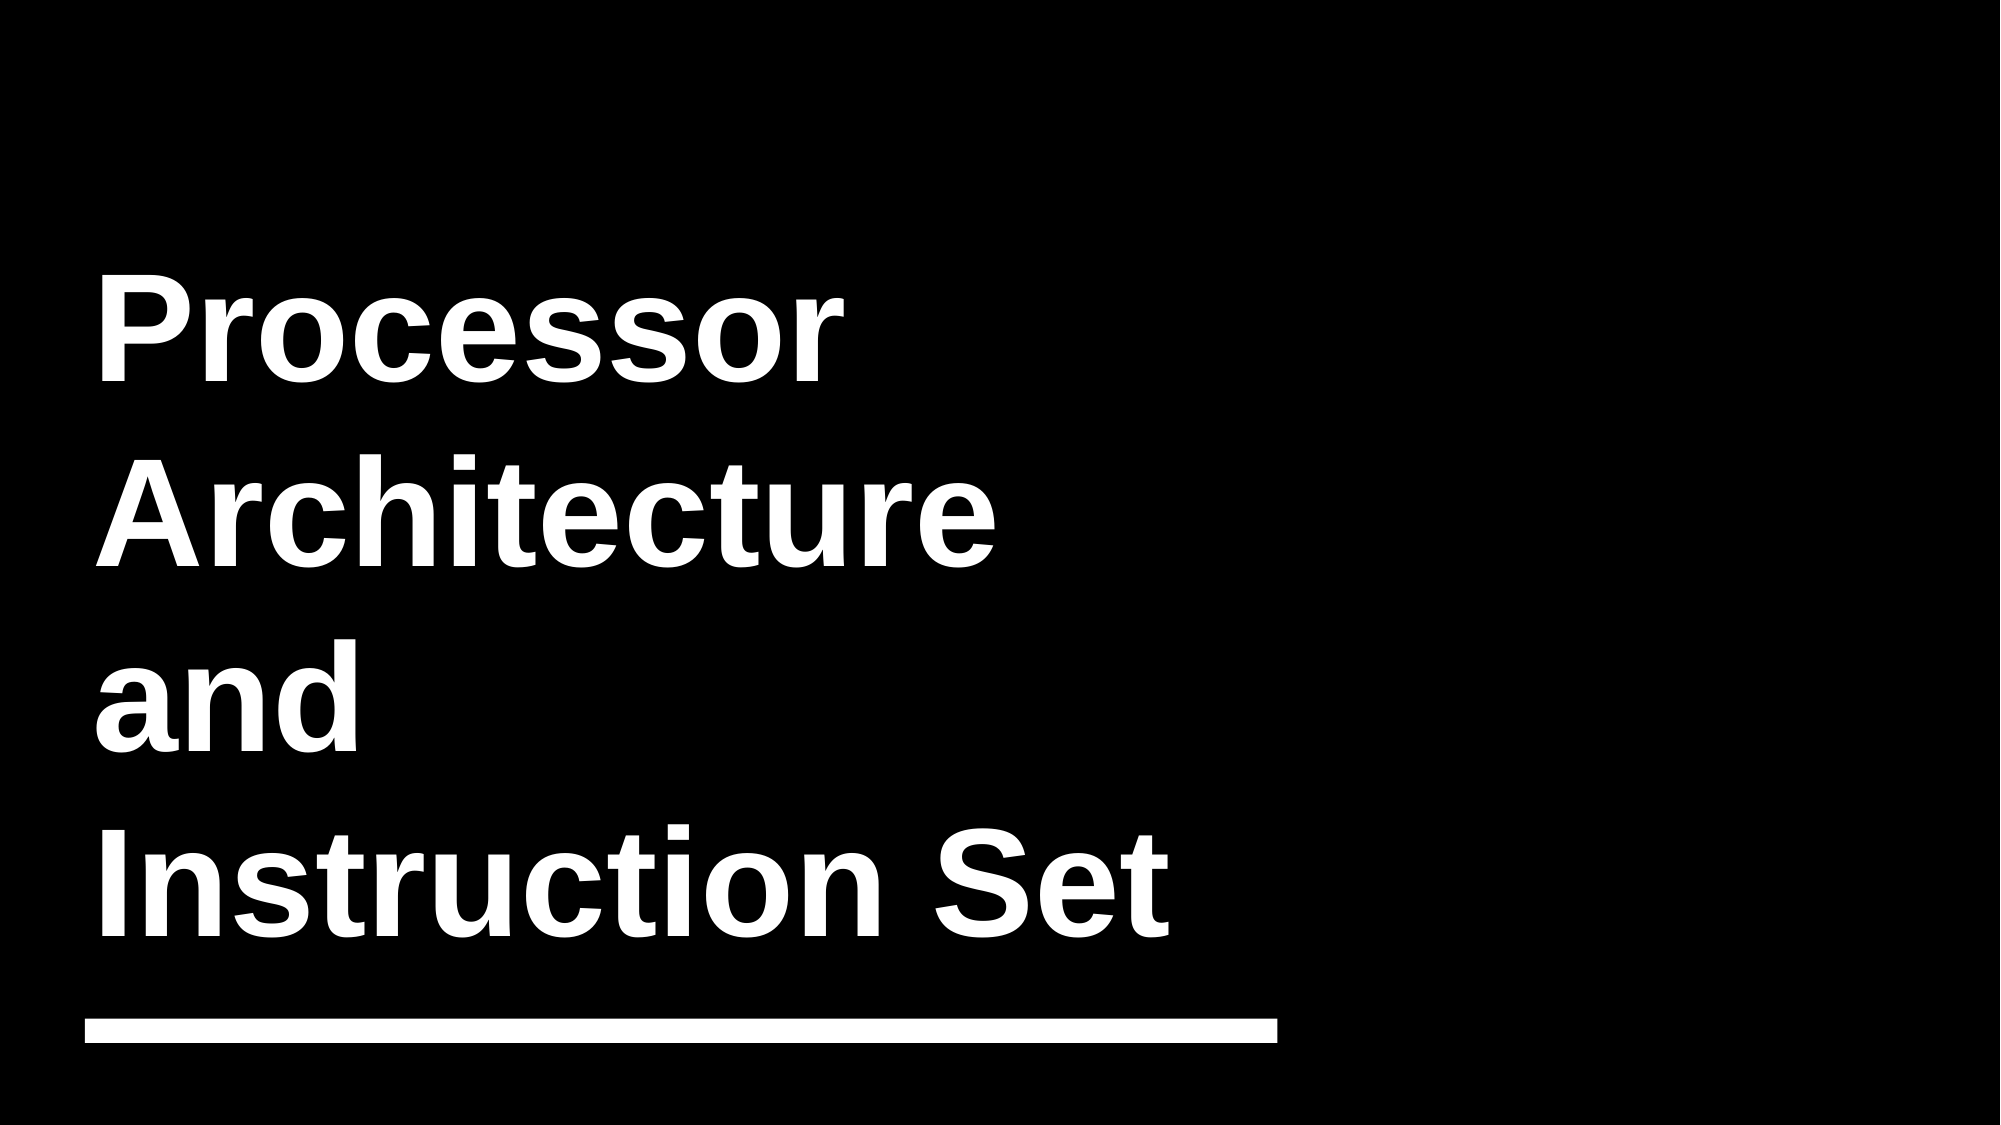

# Processor Architecture and Instruction Set

7